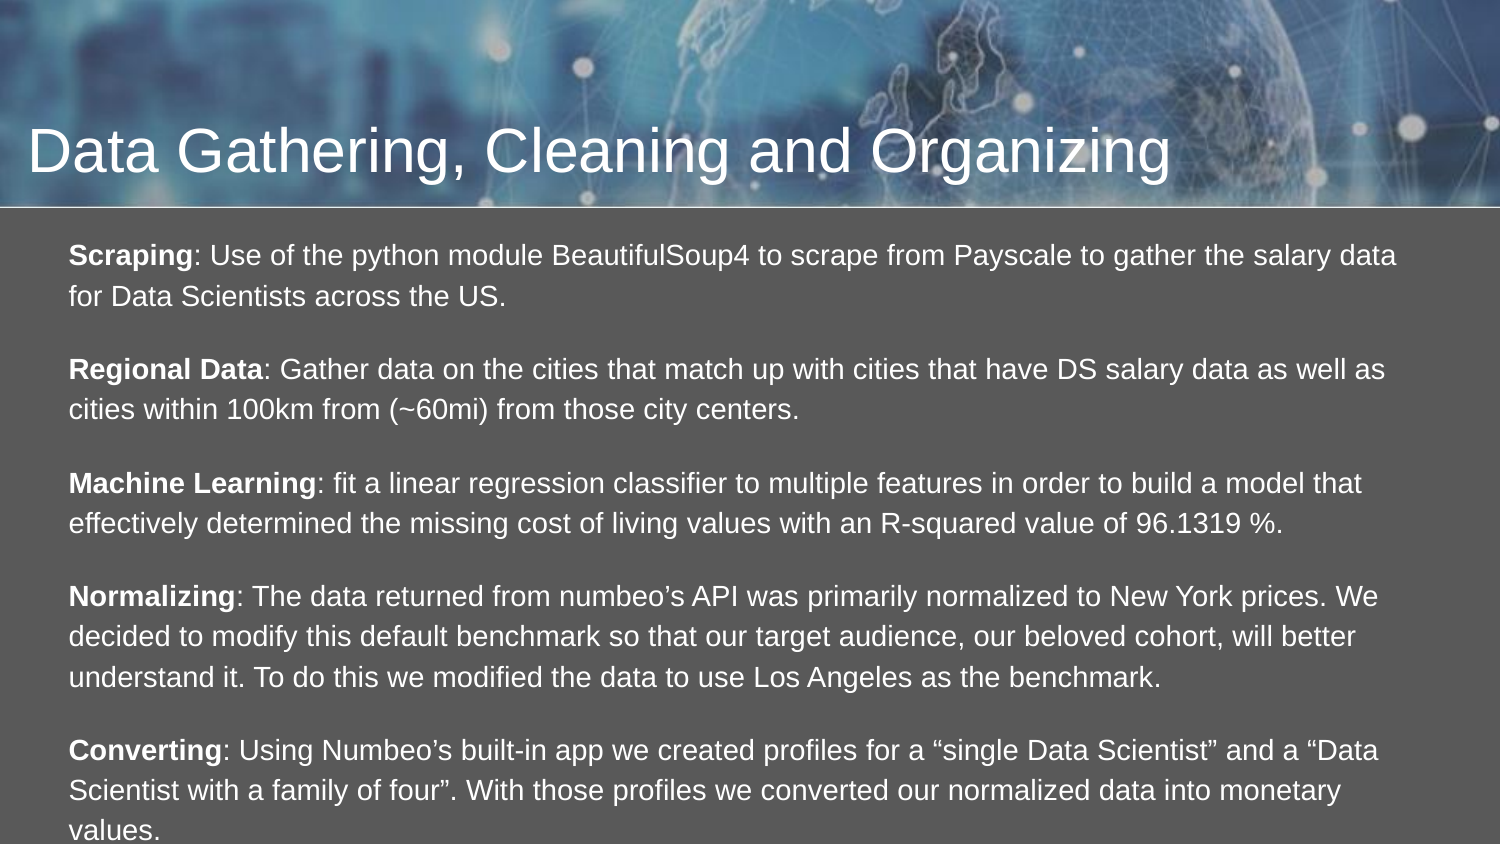

# Data Gathering, Cleaning and Organizing

Scraping: Use of the python module BeautifulSoup4 to scrape from Payscale to gather the salary data for Data Scientists across the US.
Regional Data: Gather data on the cities that match up with cities that have DS salary data as well as cities within 100km from (~60mi) from those city centers.
Machine Learning: fit a linear regression classifier to multiple features in order to build a model that effectively determined the missing cost of living values with an R-squared value of 96.1319 %.
Normalizing: The data returned from numbeo’s API was primarily normalized to New York prices. We decided to modify this default benchmark so that our target audience, our beloved cohort, will better understand it. To do this we modified the data to use Los Angeles as the benchmark.
Converting: Using Numbeo’s built-in app we created profiles for a “single Data Scientist” and a “Data Scientist with a family of four”. With those profiles we converted our normalized data into monetary values.